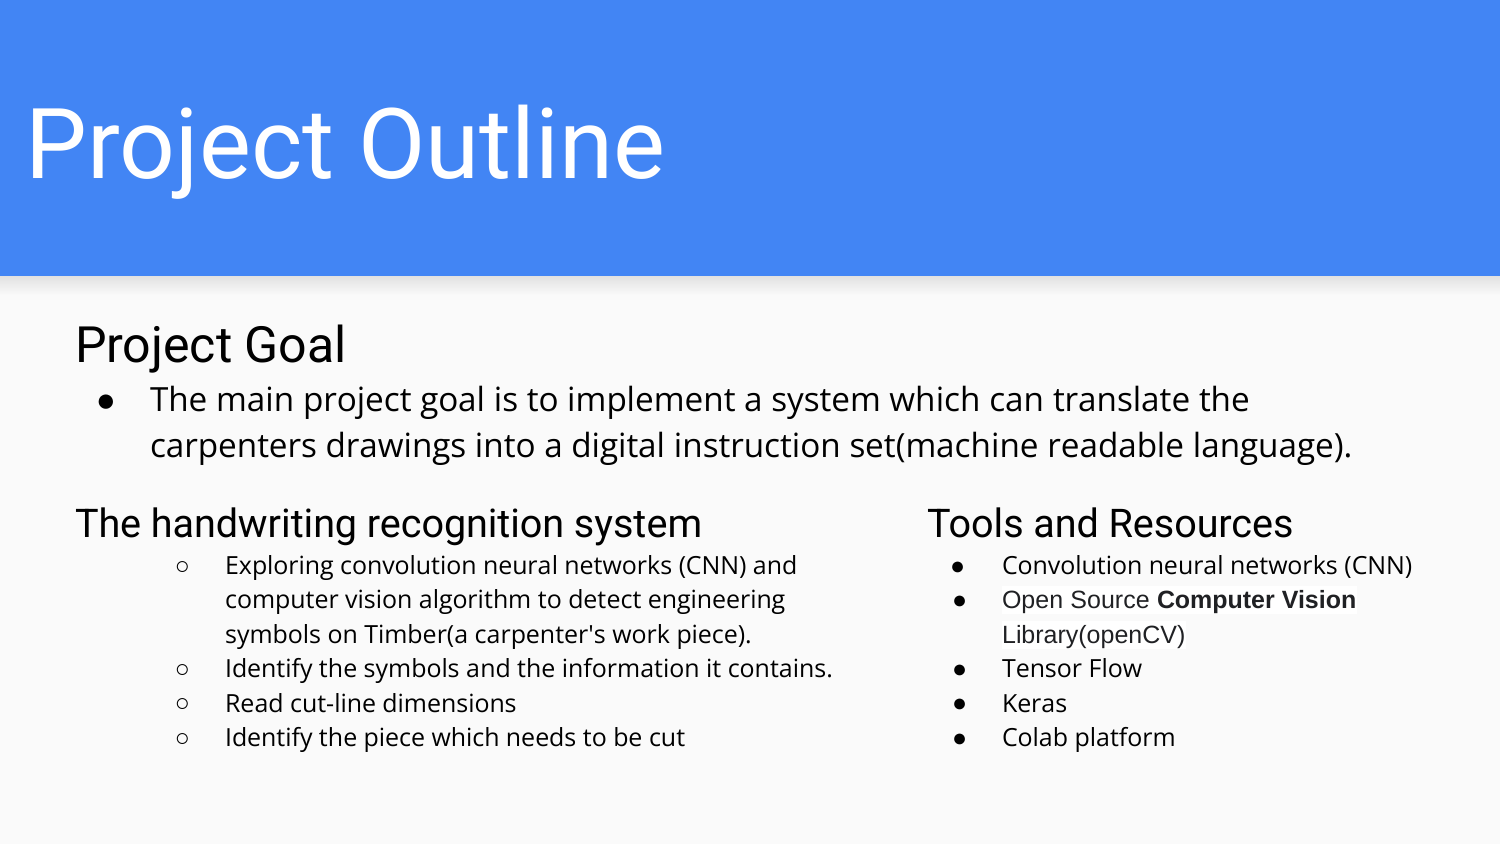

# Project Outline
Project Goal
The main project goal is to implement a system which can translate the carpenters drawings into a digital instruction set(machine readable language).
The handwriting recognition system
Exploring convolution neural networks (CNN) and computer vision algorithm to detect engineering symbols on Timber(a carpenter's work piece).
Identify the symbols and the information it contains.
Read cut-line dimensions
Identify the piece which needs to be cut

Tools and Resources
Convolution neural networks (CNN)
Open Source Computer Vision Library(openCV)
Tensor Flow
Keras
Colab platform